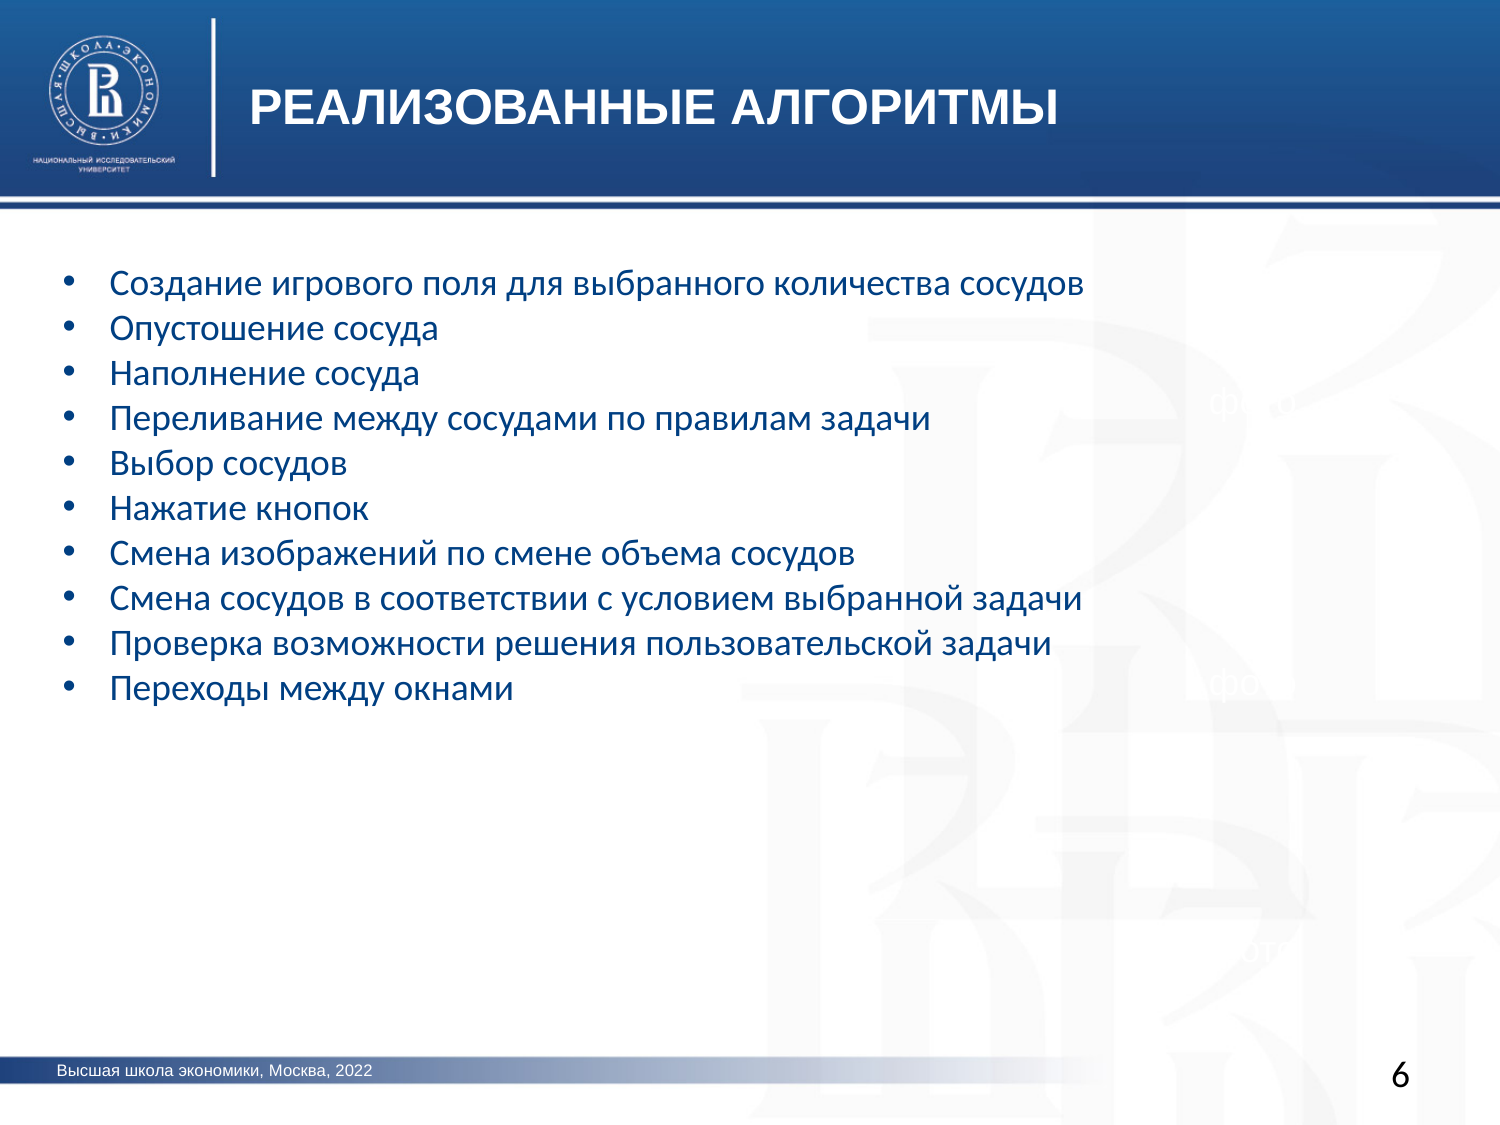

РЕАЛИЗОВАННЫЕ АЛГОРИТМЫ
Создание игрового поля для выбранного количества сосудов
Опустошение сосуда
Наполнение сосуда
Переливание между сосудами по правилам задачи
Выбор сосудов
Нажатие кнопок
Смена изображений по смене объема сосудов
Смена сосудов в соответствии с условием выбранной задачи
Проверка возможности решения пользовательской задачи
Переходы между окнами
фото
фото
фото
6
Высшая школа экономики, Москва, 2022